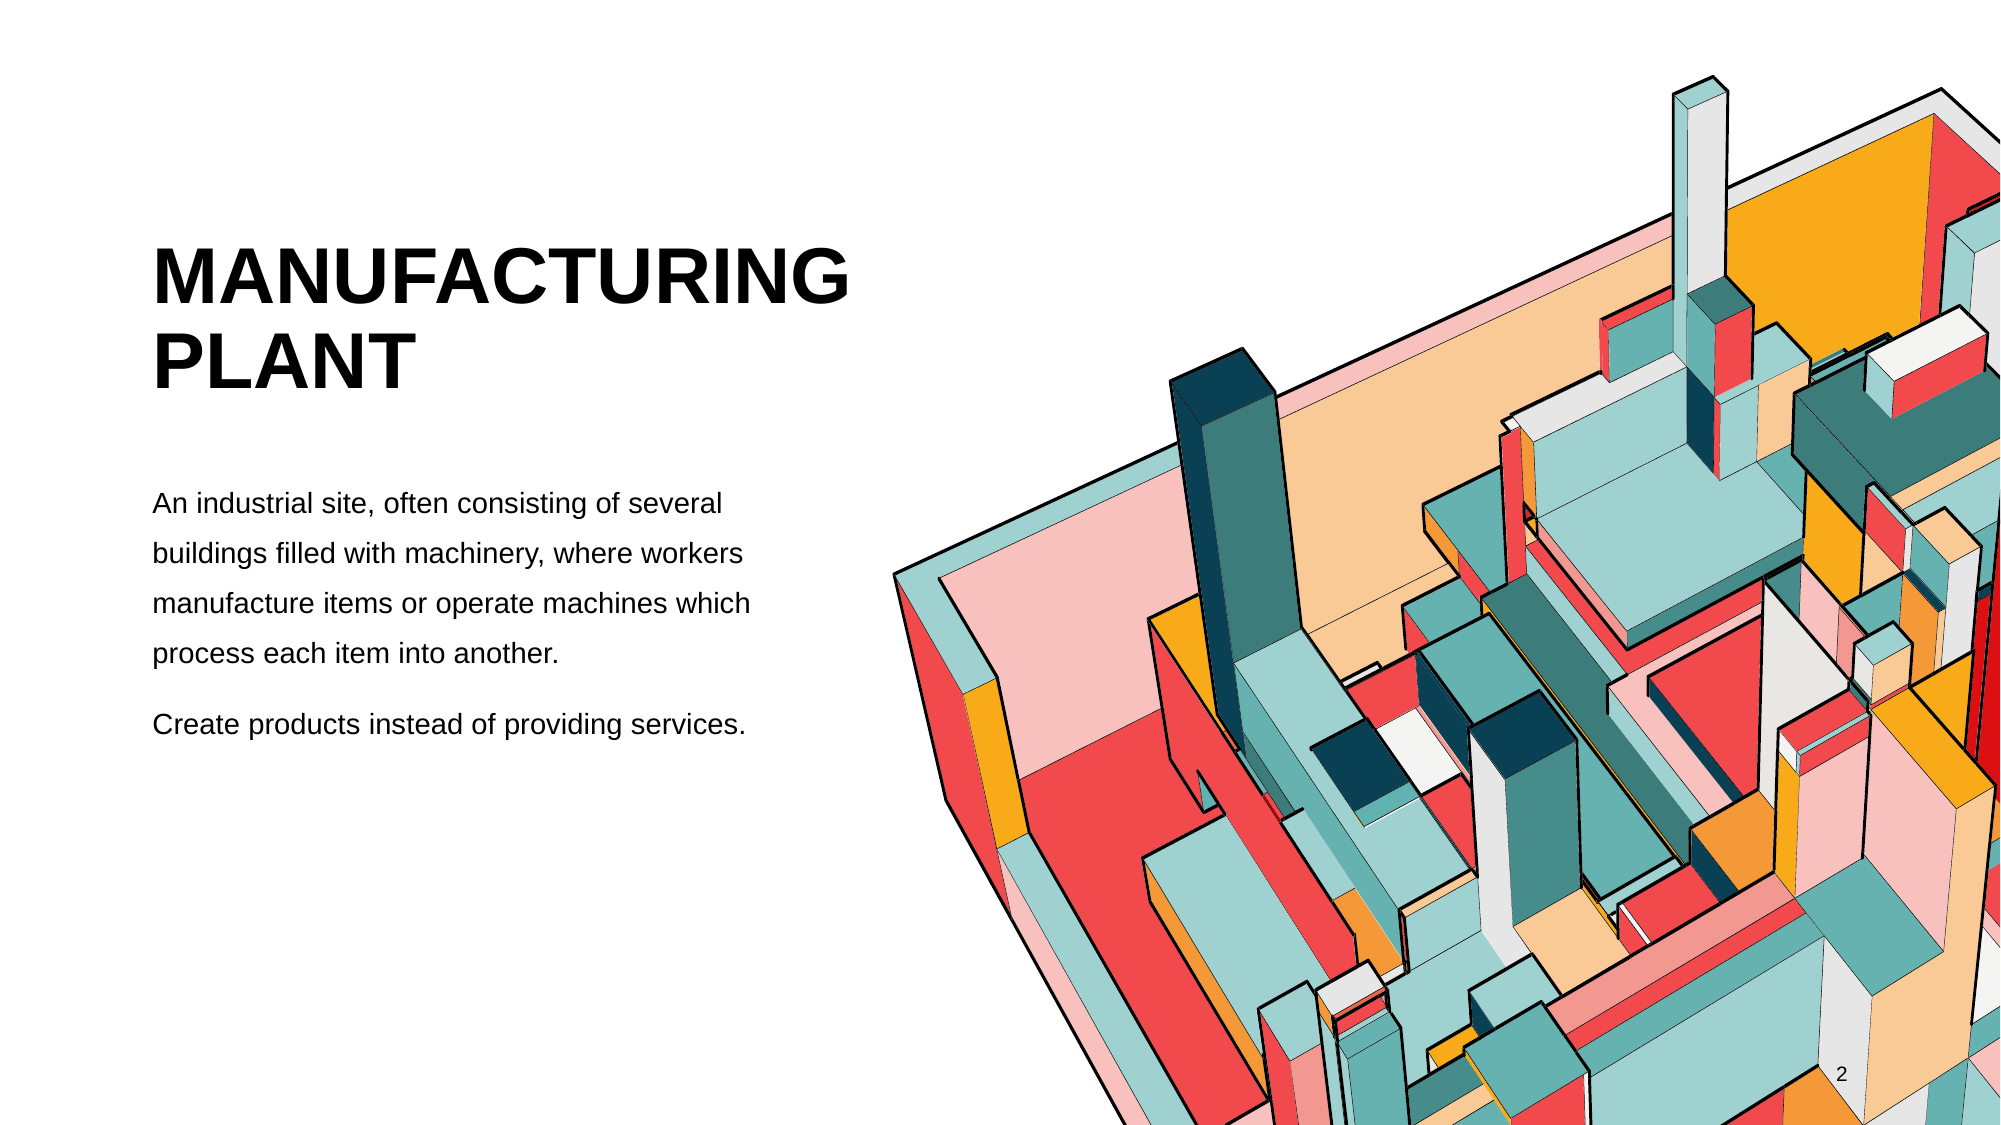

# Manufacturing plant
An industrial site, often consisting of several buildings filled with machinery, where workers manufacture items or operate machines which process each item into another.
Create products instead of providing services.
2